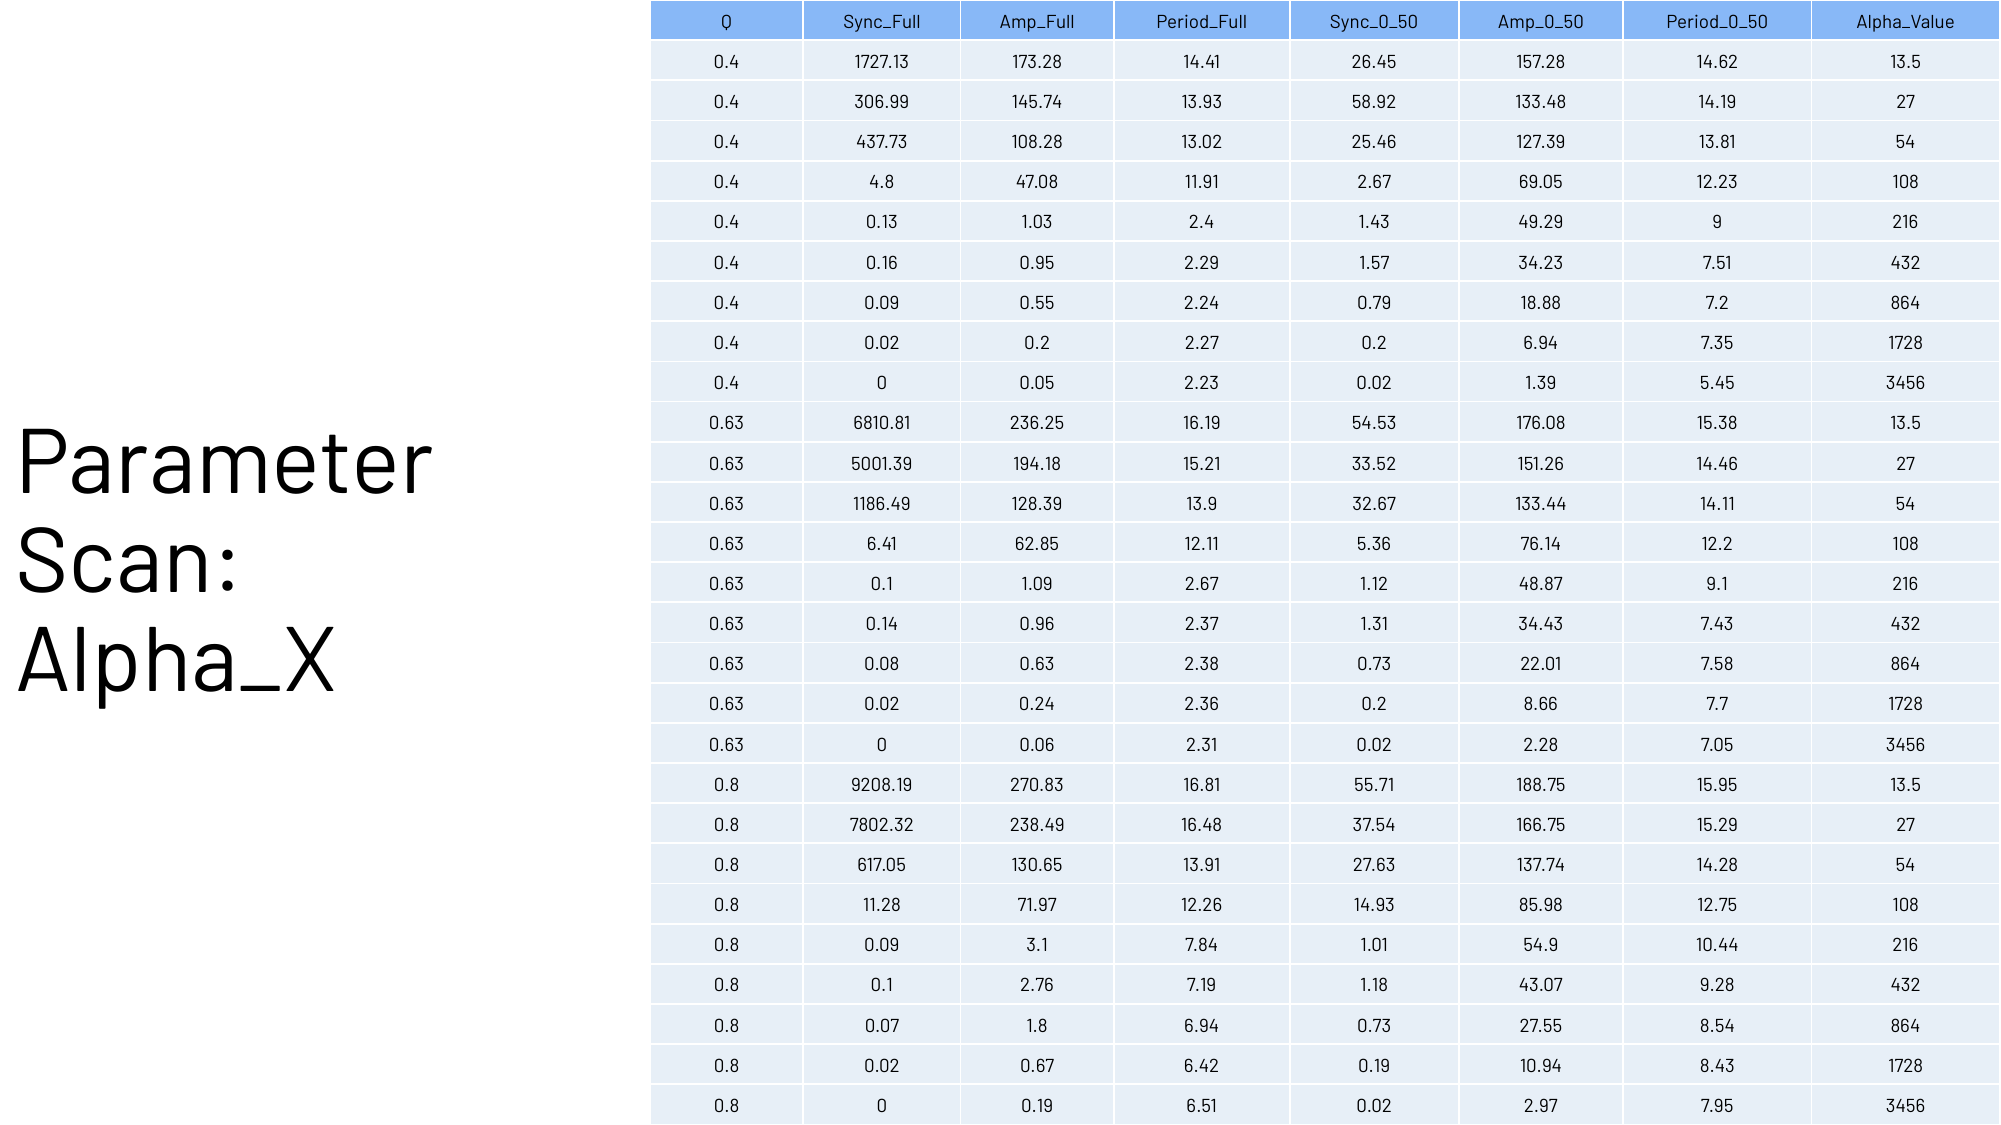

| Q | Sync\_Full | Amp\_Full | Period\_Full | Sync\_0\_50 | Amp\_0\_50 | Period\_0\_50 | Alpha\_Value |
| --- | --- | --- | --- | --- | --- | --- | --- |
| 0.4 | 1727.13 | 173.28 | 14.41 | 26.45 | 157.28 | 14.62 | 13.5 |
| 0.4 | 306.99 | 145.74 | 13.93 | 58.92 | 133.48 | 14.19 | 27 |
| 0.4 | 437.73 | 108.28 | 13.02 | 25.46 | 127.39 | 13.81 | 54 |
| 0.4 | 4.8 | 47.08 | 11.91 | 2.67 | 69.05 | 12.23 | 108 |
| 0.4 | 0.13 | 1.03 | 2.4 | 1.43 | 49.29 | 9 | 216 |
| 0.4 | 0.16 | 0.95 | 2.29 | 1.57 | 34.23 | 7.51 | 432 |
| 0.4 | 0.09 | 0.55 | 2.24 | 0.79 | 18.88 | 7.2 | 864 |
| 0.4 | 0.02 | 0.2 | 2.27 | 0.2 | 6.94 | 7.35 | 1728 |
| 0.4 | 0 | 0.05 | 2.23 | 0.02 | 1.39 | 5.45 | 3456 |
| 0.63 | 6810.81 | 236.25 | 16.19 | 54.53 | 176.08 | 15.38 | 13.5 |
| 0.63 | 5001.39 | 194.18 | 15.21 | 33.52 | 151.26 | 14.46 | 27 |
| 0.63 | 1186.49 | 128.39 | 13.9 | 32.67 | 133.44 | 14.11 | 54 |
| 0.63 | 6.41 | 62.85 | 12.11 | 5.36 | 76.14 | 12.2 | 108 |
| 0.63 | 0.1 | 1.09 | 2.67 | 1.12 | 48.87 | 9.1 | 216 |
| 0.63 | 0.14 | 0.96 | 2.37 | 1.31 | 34.43 | 7.43 | 432 |
| 0.63 | 0.08 | 0.63 | 2.38 | 0.73 | 22.01 | 7.58 | 864 |
| 0.63 | 0.02 | 0.24 | 2.36 | 0.2 | 8.66 | 7.7 | 1728 |
| 0.63 | 0 | 0.06 | 2.31 | 0.02 | 2.28 | 7.05 | 3456 |
| 0.8 | 9208.19 | 270.83 | 16.81 | 55.71 | 188.75 | 15.95 | 13.5 |
| 0.8 | 7802.32 | 238.49 | 16.48 | 37.54 | 166.75 | 15.29 | 27 |
| 0.8 | 617.05 | 130.65 | 13.91 | 27.63 | 137.74 | 14.28 | 54 |
| 0.8 | 11.28 | 71.97 | 12.26 | 14.93 | 85.98 | 12.75 | 108 |
| 0.8 | 0.09 | 3.1 | 7.84 | 1.01 | 54.9 | 10.44 | 216 |
| 0.8 | 0.1 | 2.76 | 7.19 | 1.18 | 43.07 | 9.28 | 432 |
| 0.8 | 0.07 | 1.8 | 6.94 | 0.73 | 27.55 | 8.54 | 864 |
| 0.8 | 0.02 | 0.67 | 6.42 | 0.19 | 10.94 | 8.43 | 1728 |
| 0.8 | 0 | 0.19 | 6.51 | 0.02 | 2.97 | 7.95 | 3456 |
Parameter Scan:
Alpha_X